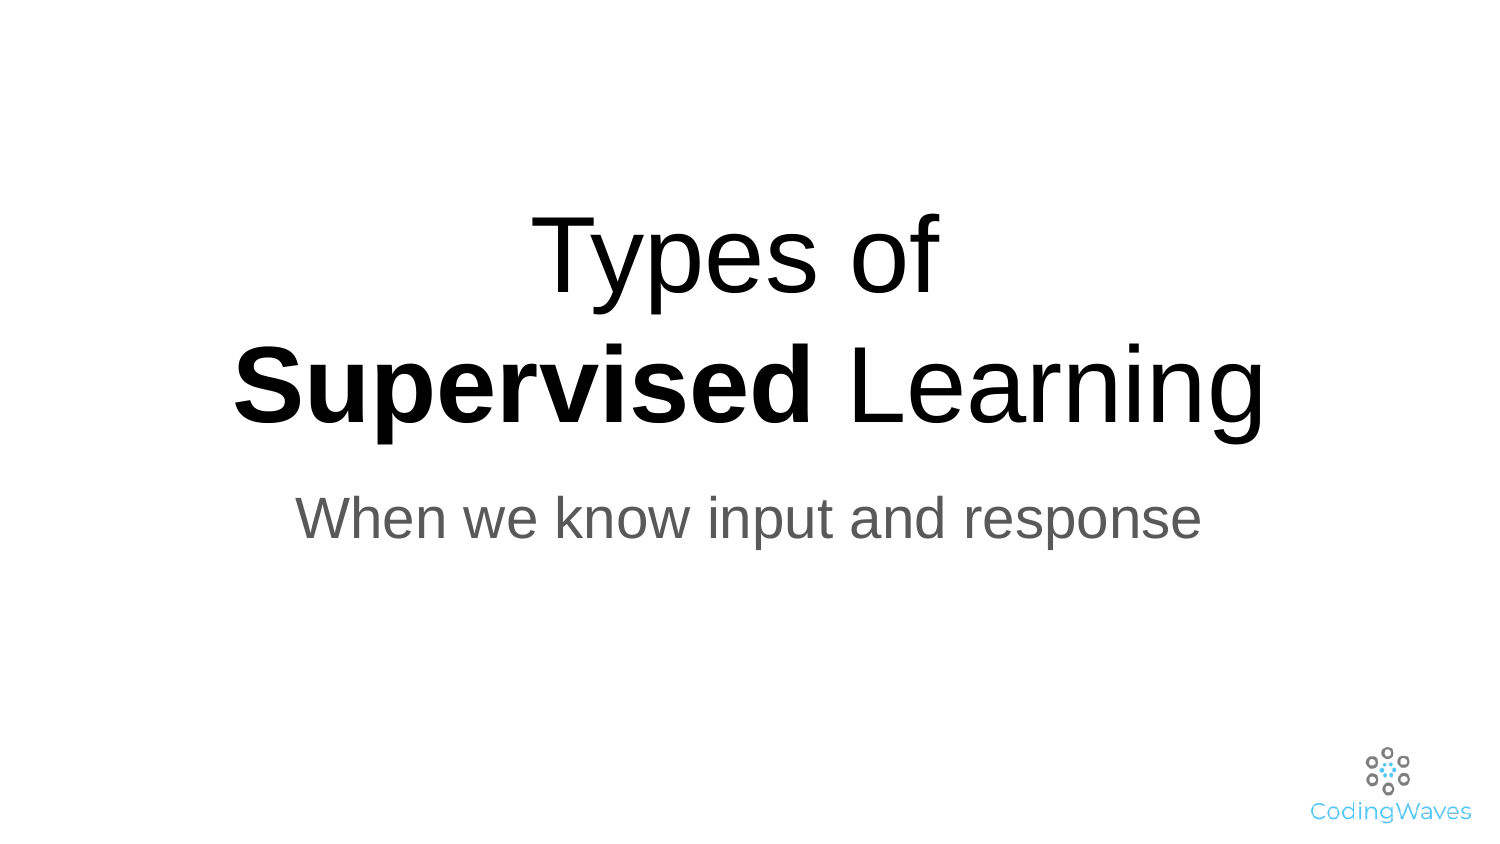

# Types of
Supervised Learning
When we know input and response